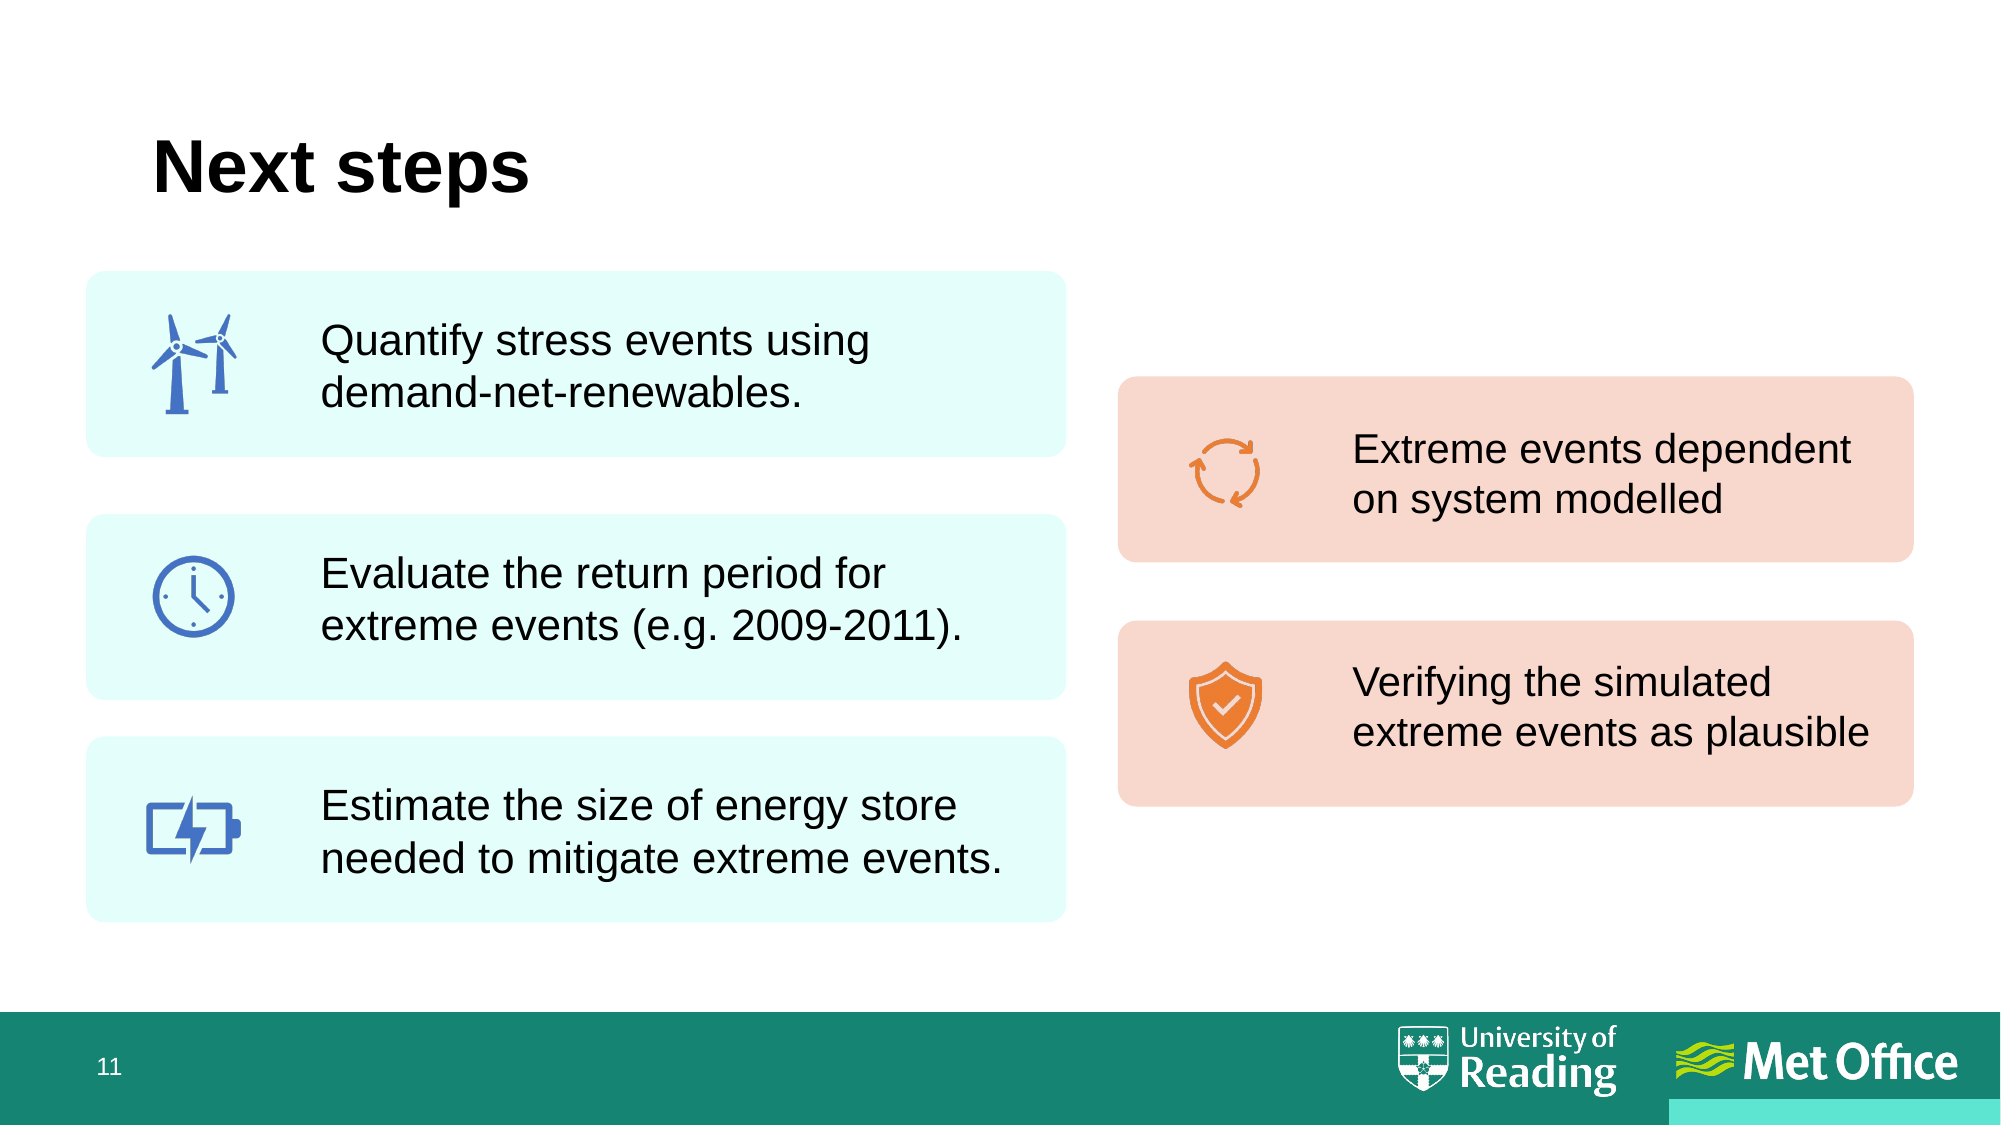

# Next steps
Quantify stress events using demand-net-renewables.
Evaluate the return period for extreme events (e.g. 2009-2011).
Estimate the size of energy store needed to mitigate extreme events.
Extreme events dependent on system modelled
Verifying the simulated extreme events as plausible
11